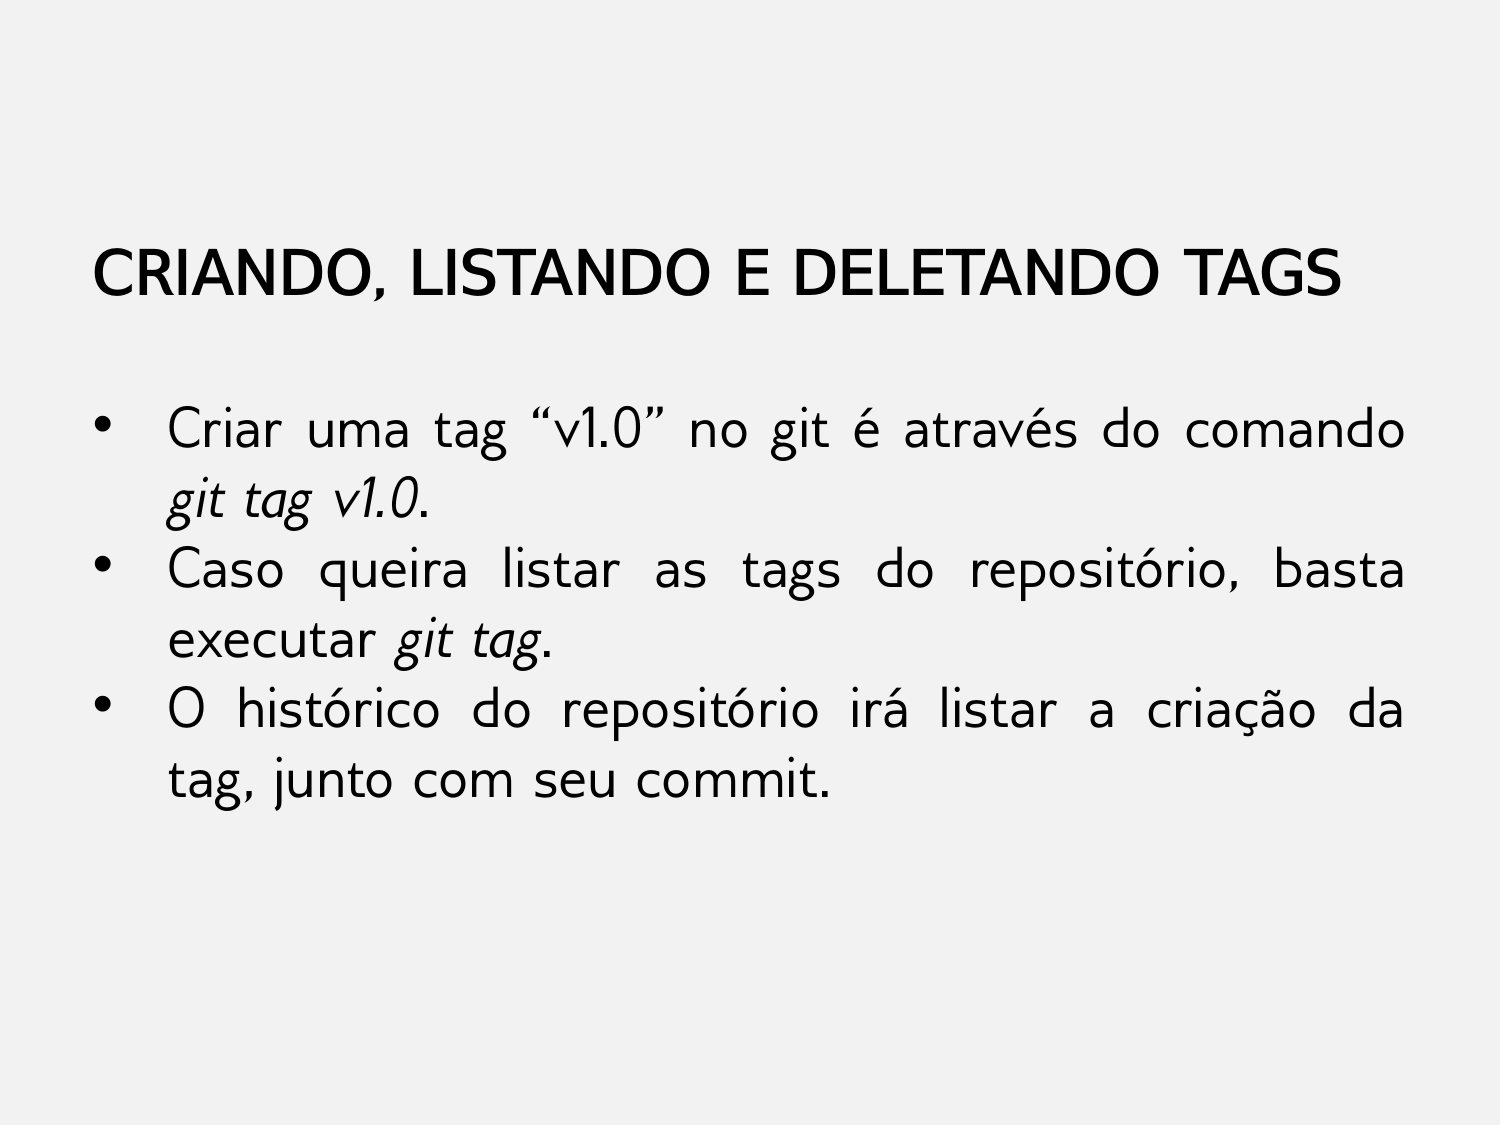

CRIANDO, LISTANDO E DELETANDO TAGS

Criar uma tag “v1.0” no git é através do comando git tag v1.0.
Caso queira listar as tags do repositório, basta executar git tag.
O histórico do repositório irá listar a criação da tag, junto com seu commit.